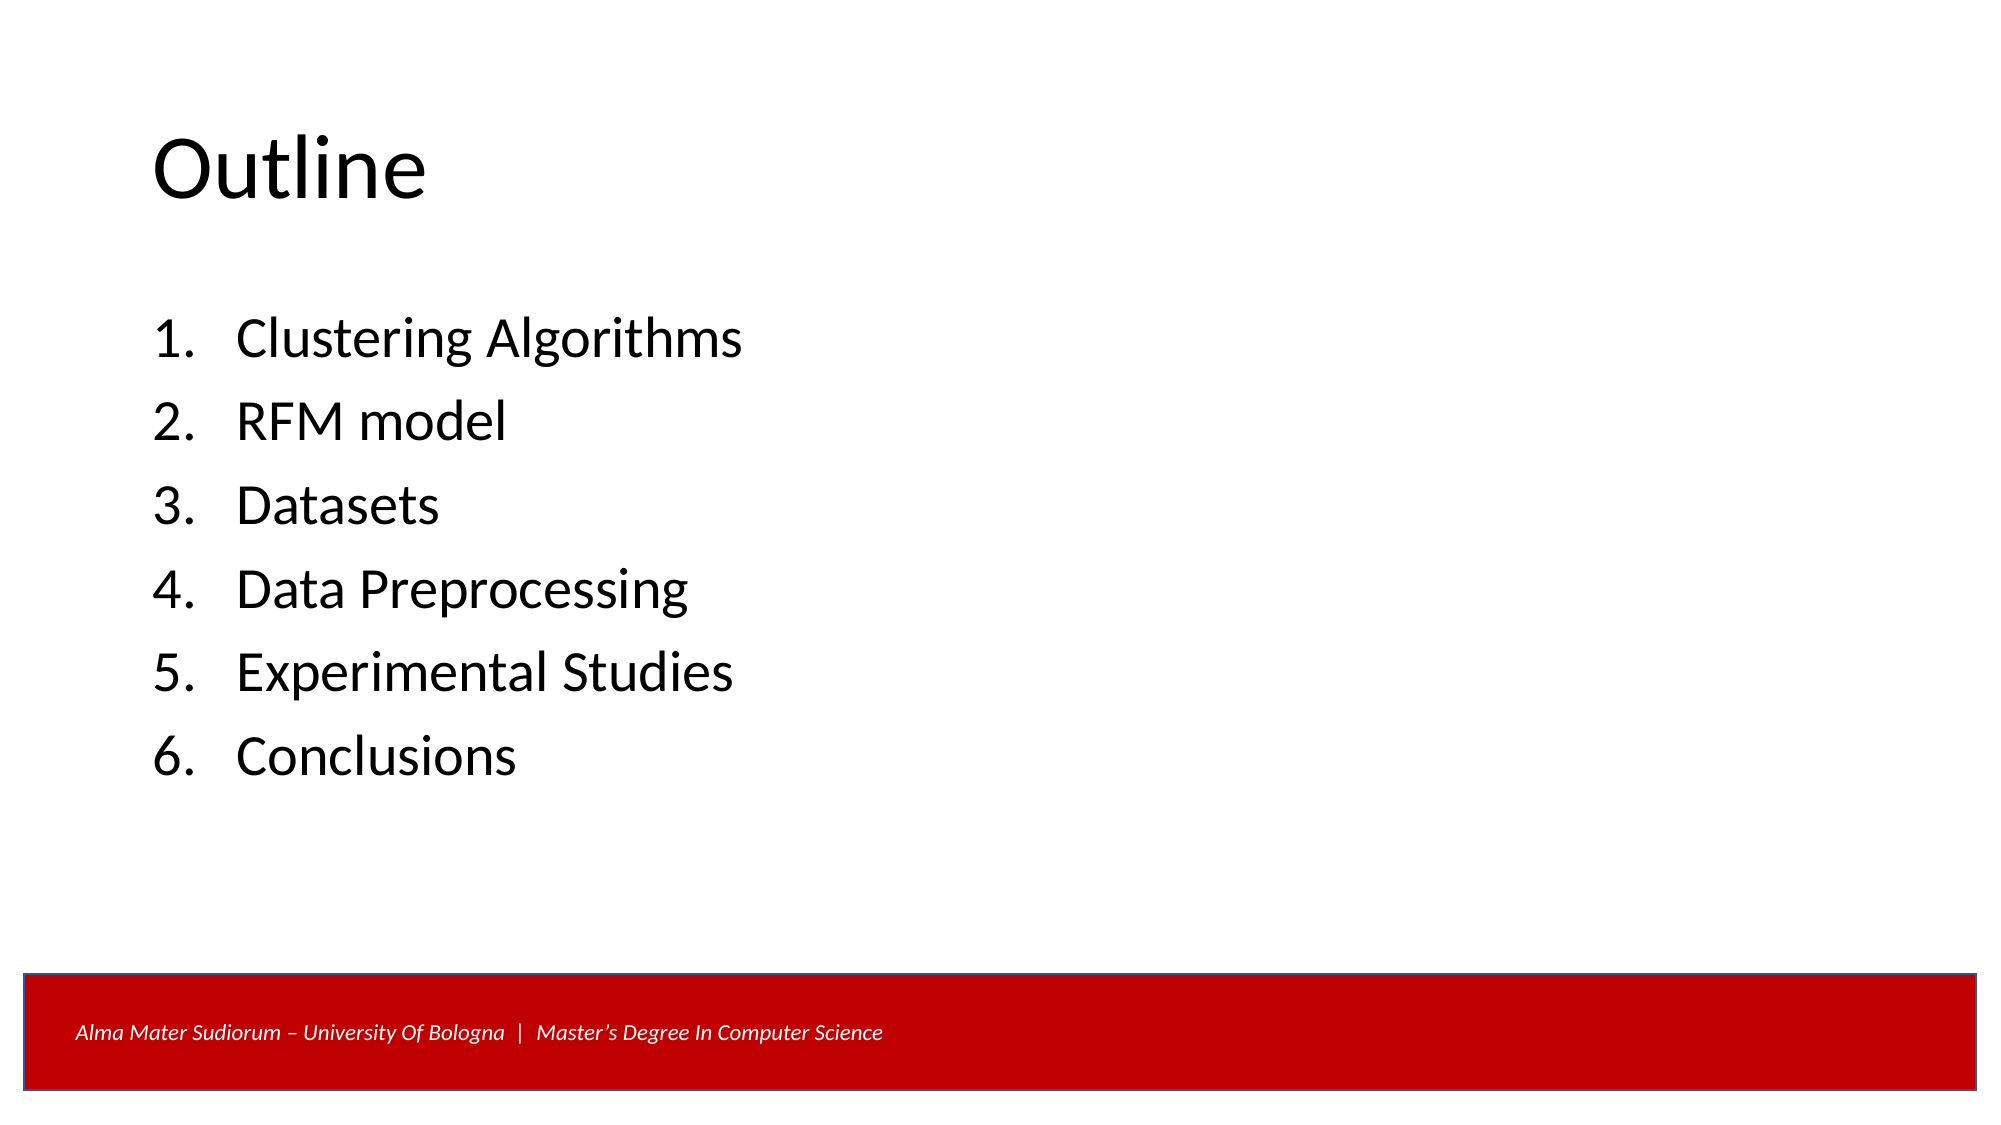

# Outline
Clustering Algorithms
RFM model
Datasets
Data Preprocessing
Experimental Studies
Conclusions